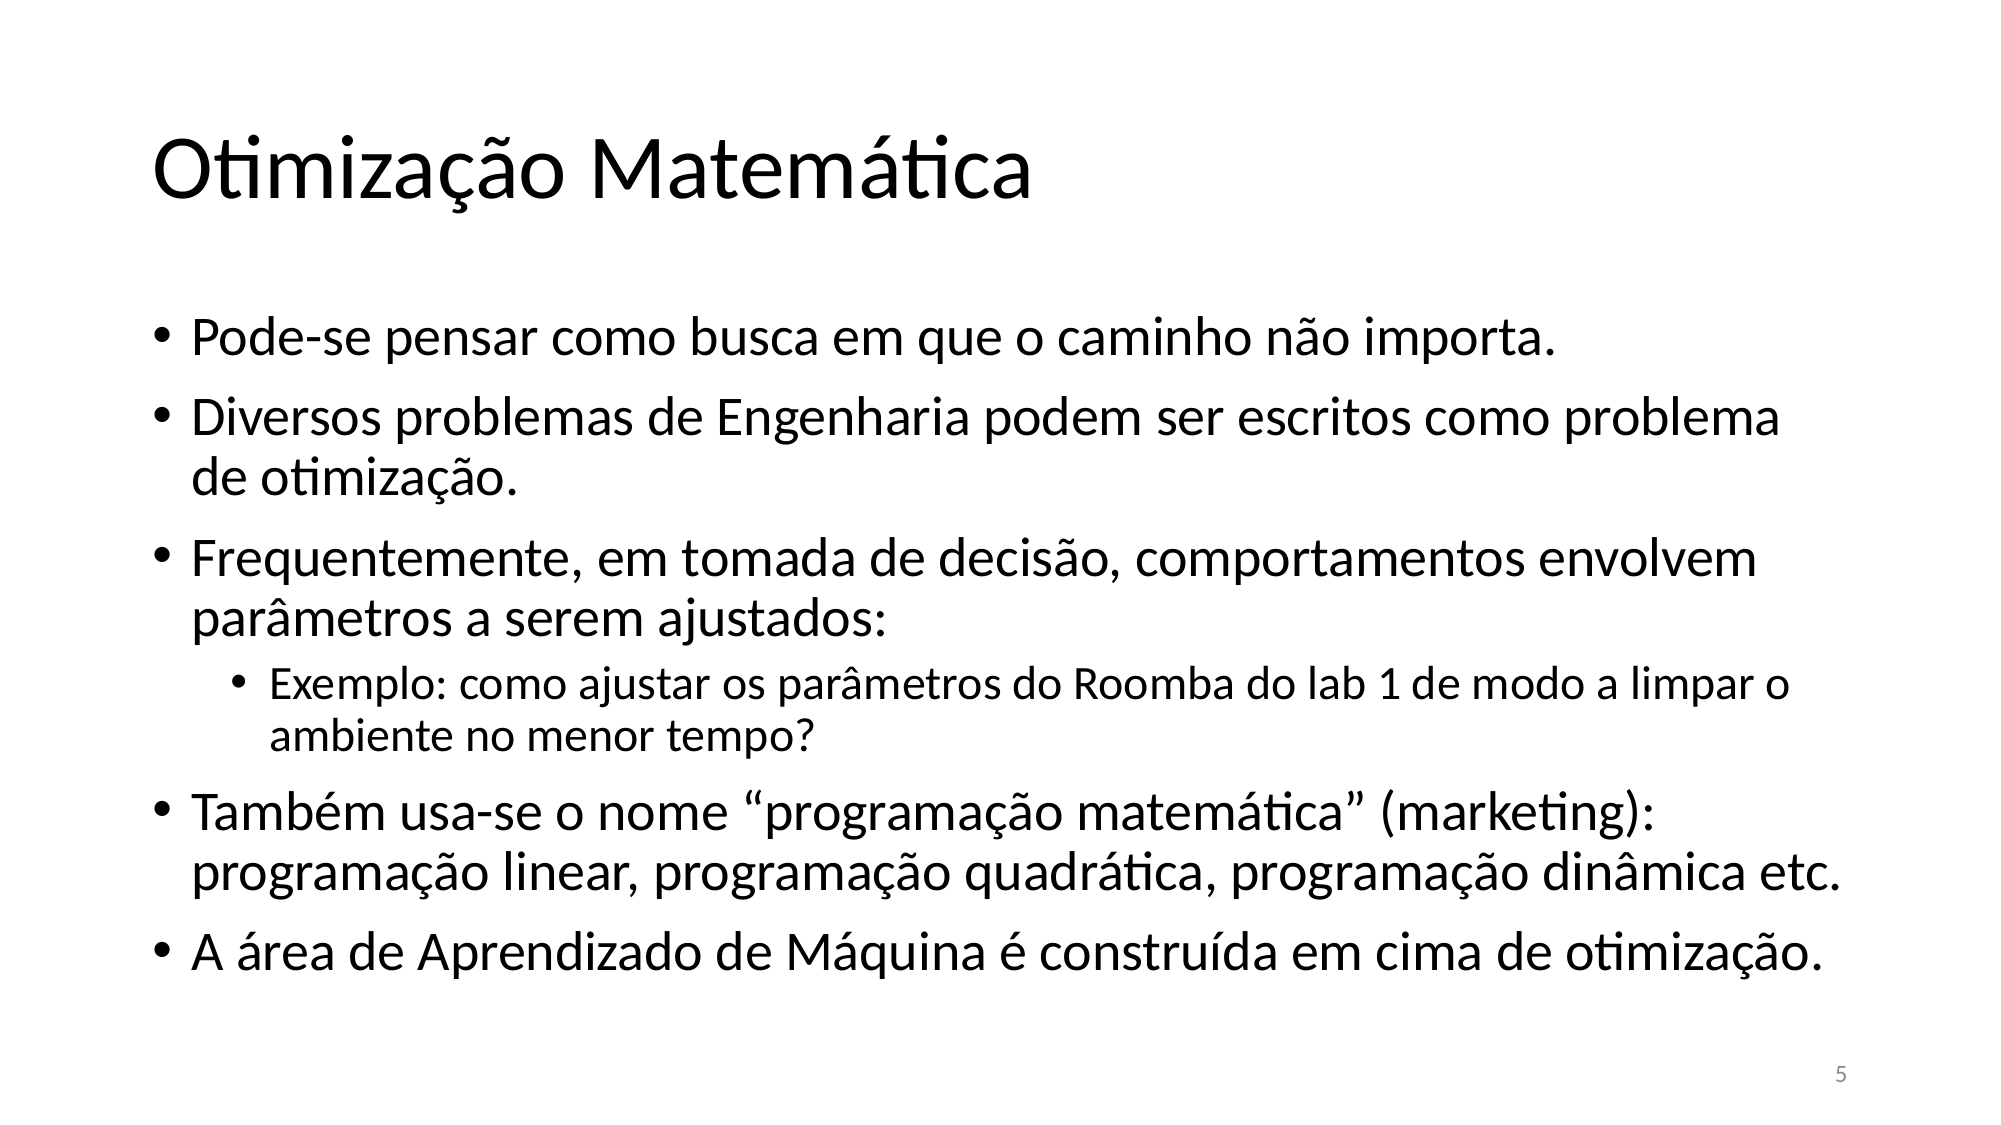

# Otimização Matemática
Pode-se pensar como busca em que o caminho não importa.
Diversos problemas de Engenharia podem ser escritos como problema de otimização.
Frequentemente, em tomada de decisão, comportamentos envolvem parâmetros a serem ajustados:
Exemplo: como ajustar os parâmetros do Roomba do lab 1 de modo a limpar o ambiente no menor tempo?
Também usa-se o nome “programação matemática” (marketing): programação linear, programação quadrática, programação dinâmica etc.
A área de Aprendizado de Máquina é construída em cima de otimização.
5